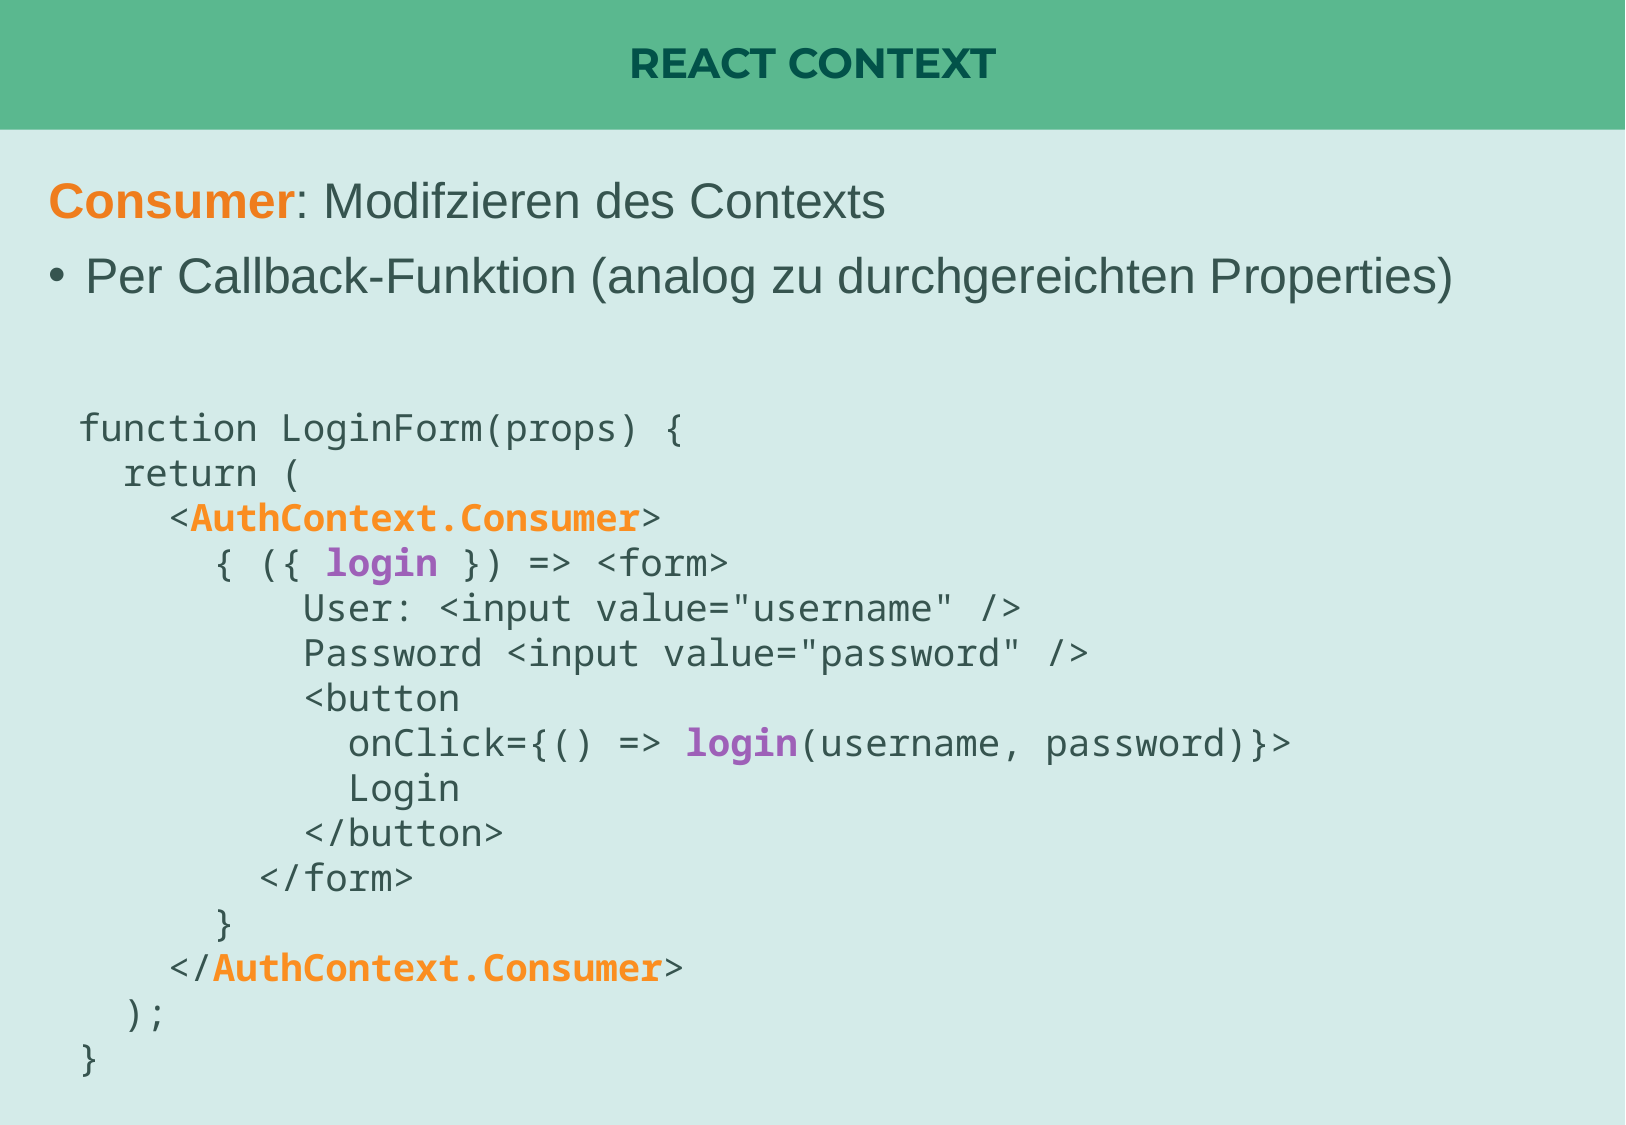

# React Context
Consumer: Modifzieren des Contexts
Per Callback-Funktion (analog zu durchgereichten Properties)

function LoginForm(props) {
  return (
    <AuthContext.Consumer>
      { ({ login }) => <form>
          User: <input value="username" />
          Password <input value="password" />
          <button
            onClick={() => login(username, password)}>
            Login
          </button>
        </form>
      }
    </AuthContext.Consumer>
  );
}
Beispiel: ChatPage oder Tabs

Beispiel: UserStatsPage für fetch ?